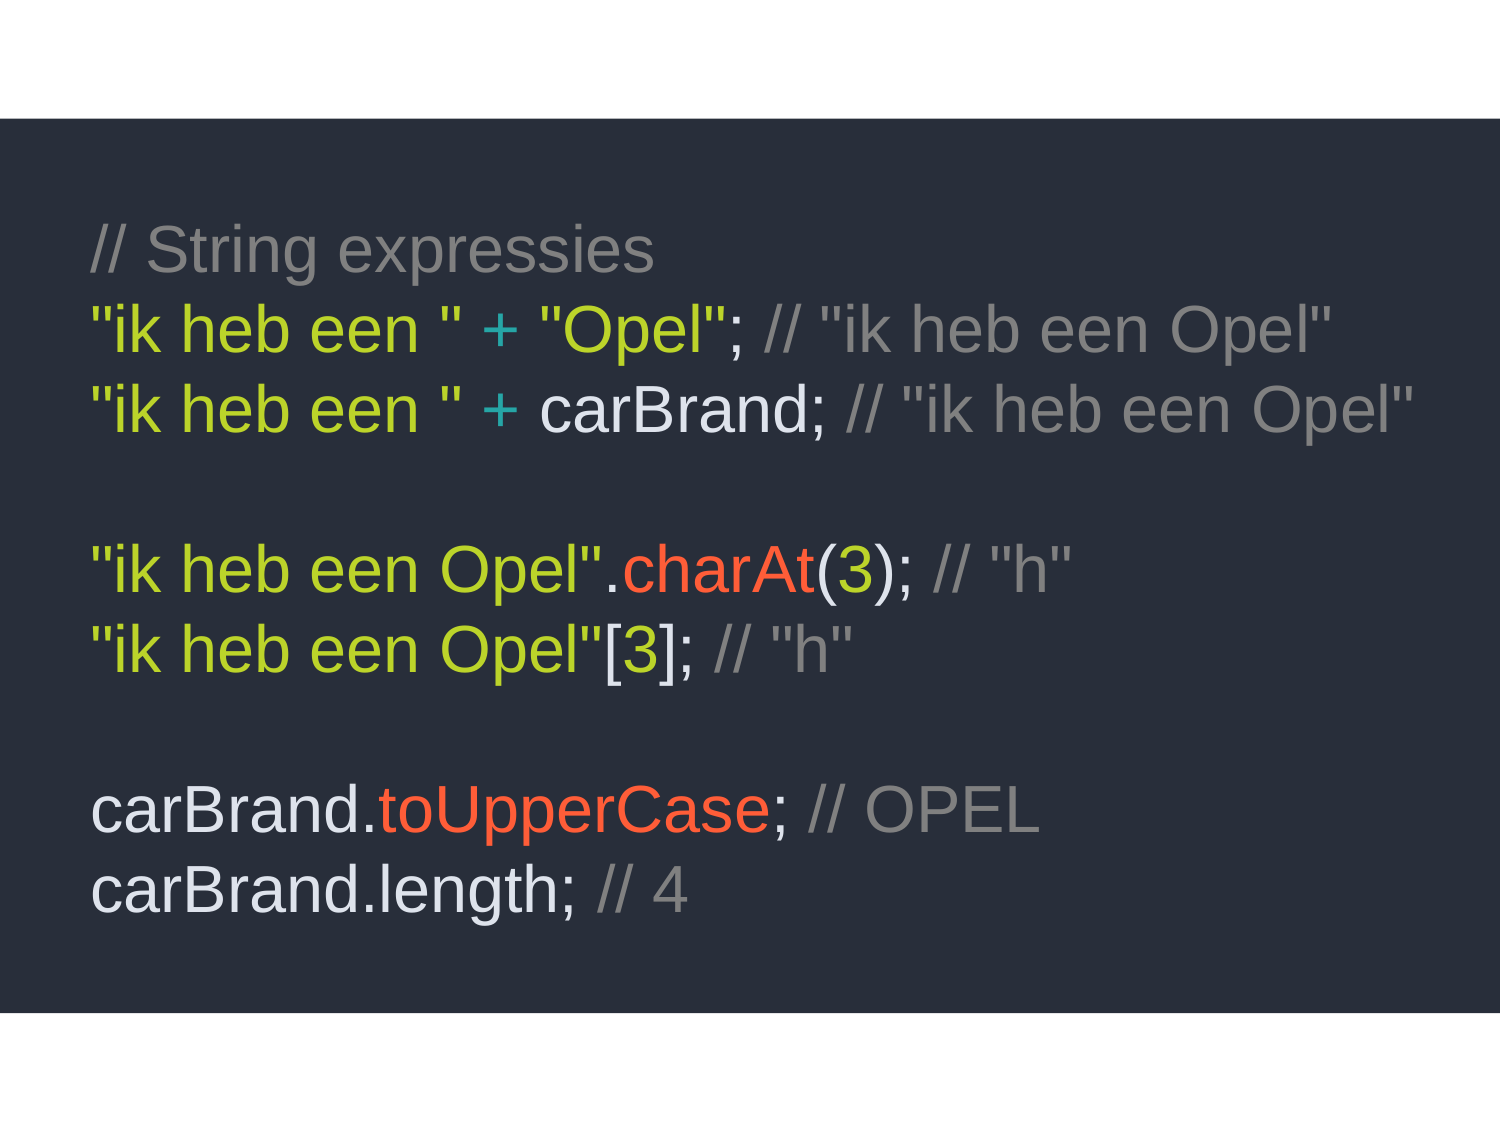

// String expressies
"ik heb een " + "Opel"; // "ik heb een Opel"
"ik heb een " + carBrand; // "ik heb een Opel"
"ik heb een Opel".charAt(3); // "h"
"ik heb een Opel"[3]; // "h"
carBrand.toUpperCase; // OPEL
carBrand.length; // 4